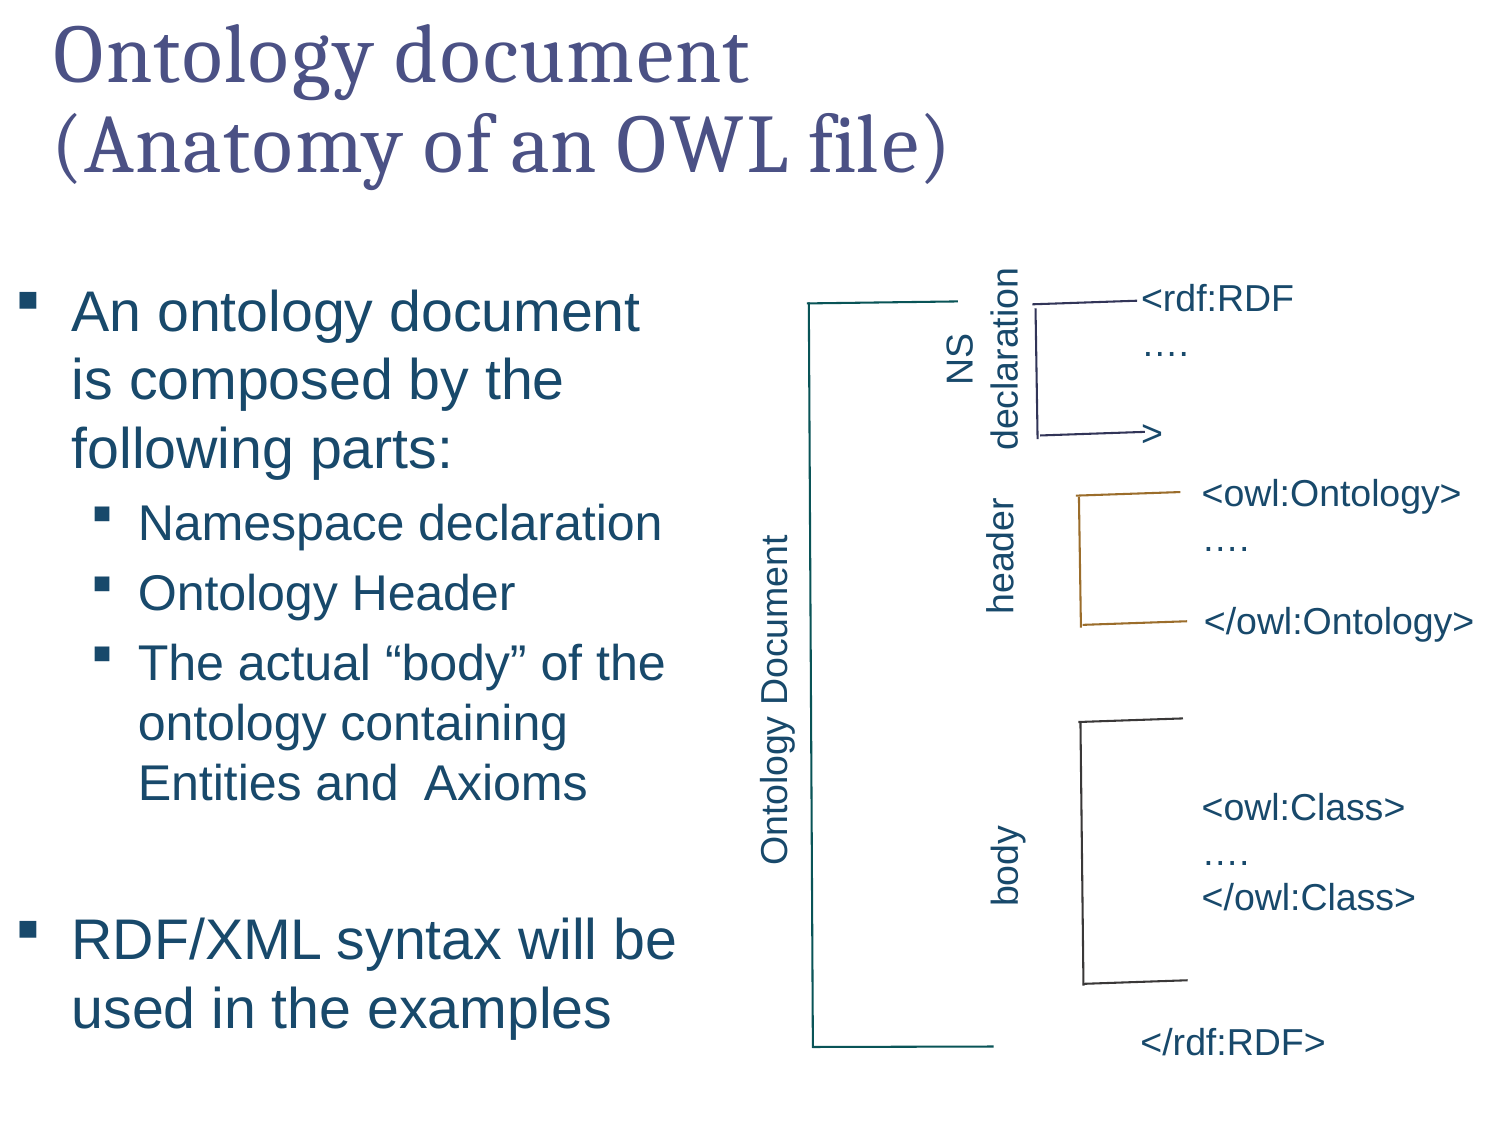

# Ontology document (Anatomy of an OWL file)
<rdf:RDF
….

>
An ontology document is composed by the following parts:
Namespace declaration
Ontology Header
The actual “body” of the ontology containing Entities and  Axioms

RDF/XML syntax will be used in the examples

NS declaration
<owl:Ontology>
….

header

</owl:Ontology>
Ontology Document

<owl:Class>
….
</owl:Class>

body
</rdf:RDF>